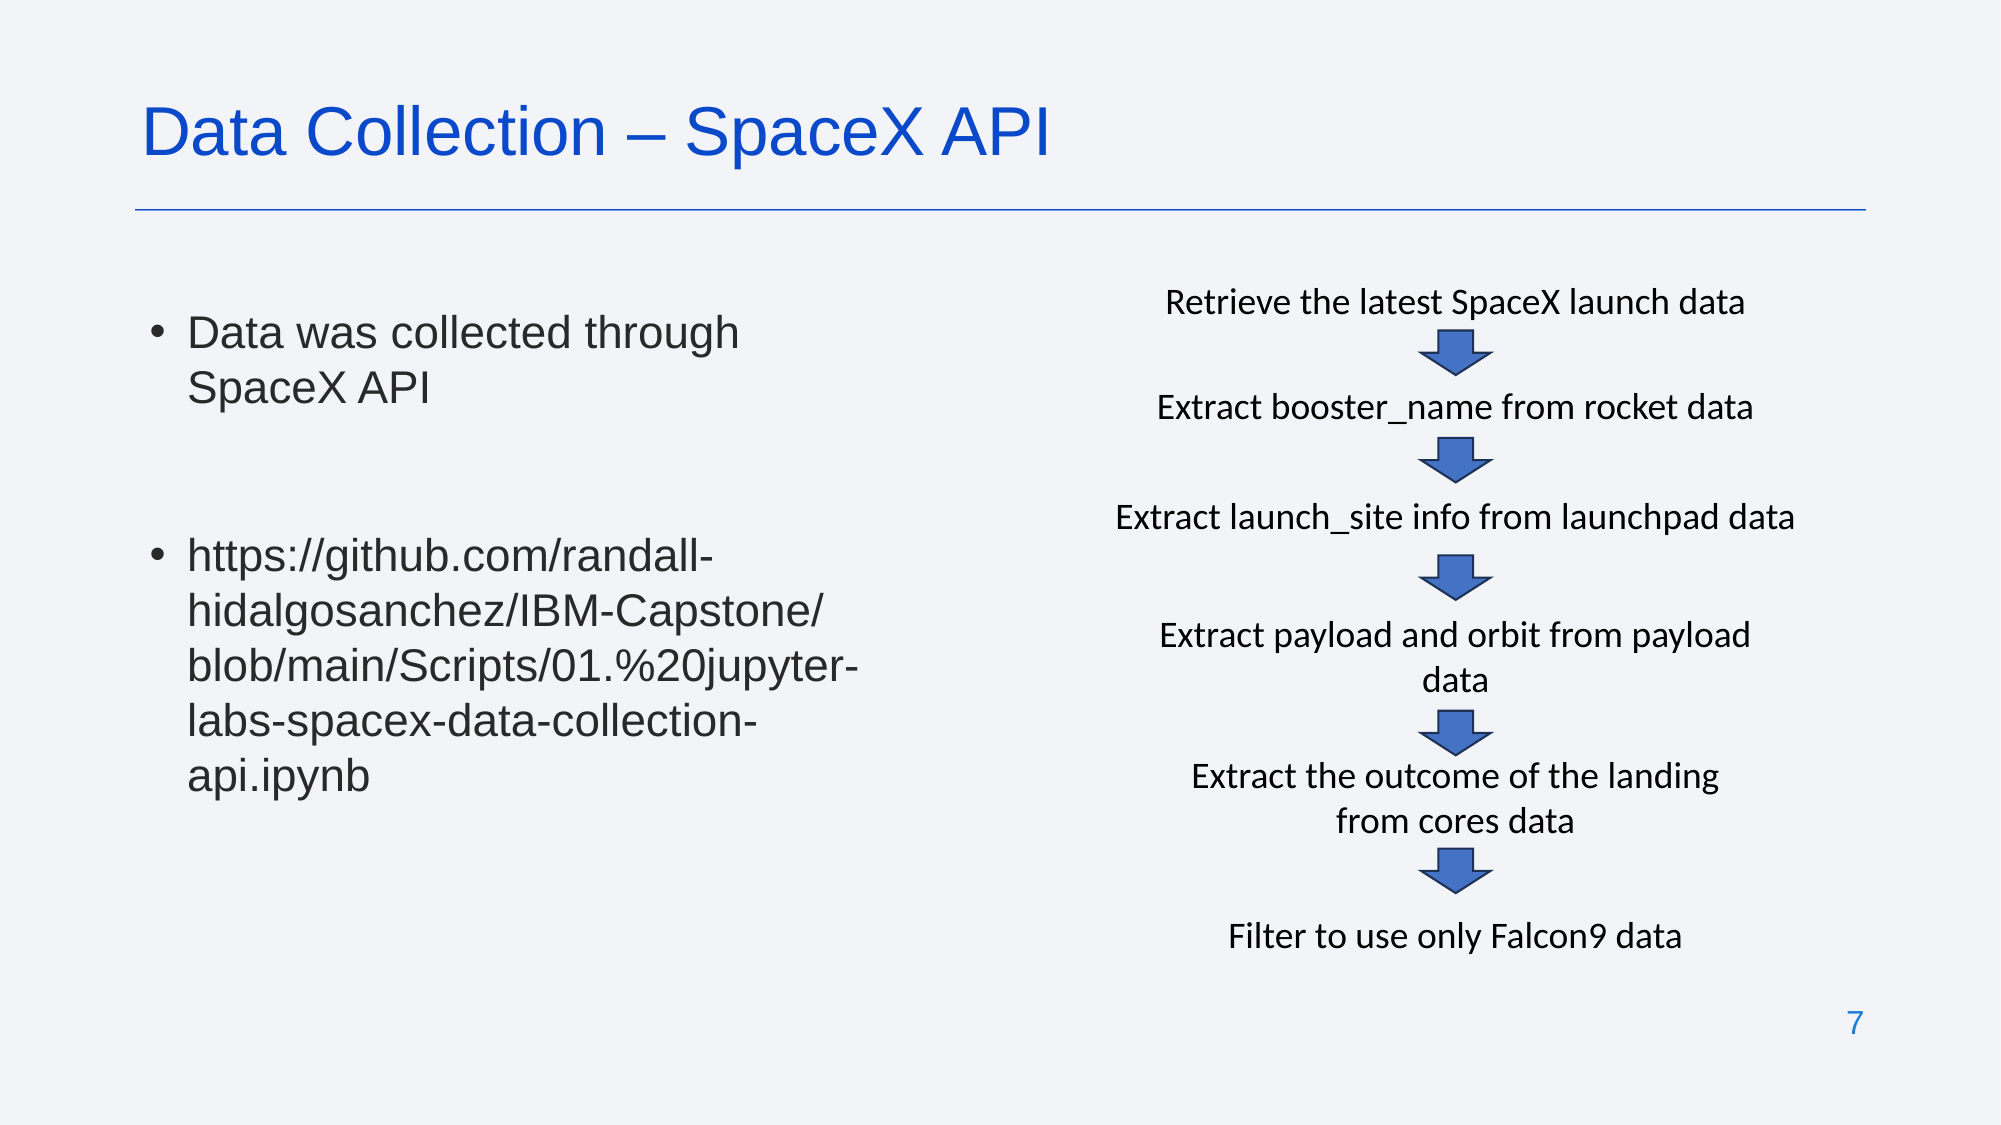

Data Collection – SpaceX API
Retrieve the latest SpaceX launch data
Data was collected through SpaceX API

https://github.com/randall-hidalgosanchez/IBM-Capstone/blob/main/Scripts/01.%20jupyter-labs-spacex-data-collection-api.ipynb

Extract booster_name from rocket data

Extract launch_site info from launchpad data

Extract payload and orbit from payload data

Extract the outcome of the landing from cores data

Filter to use only Falcon9 data
7